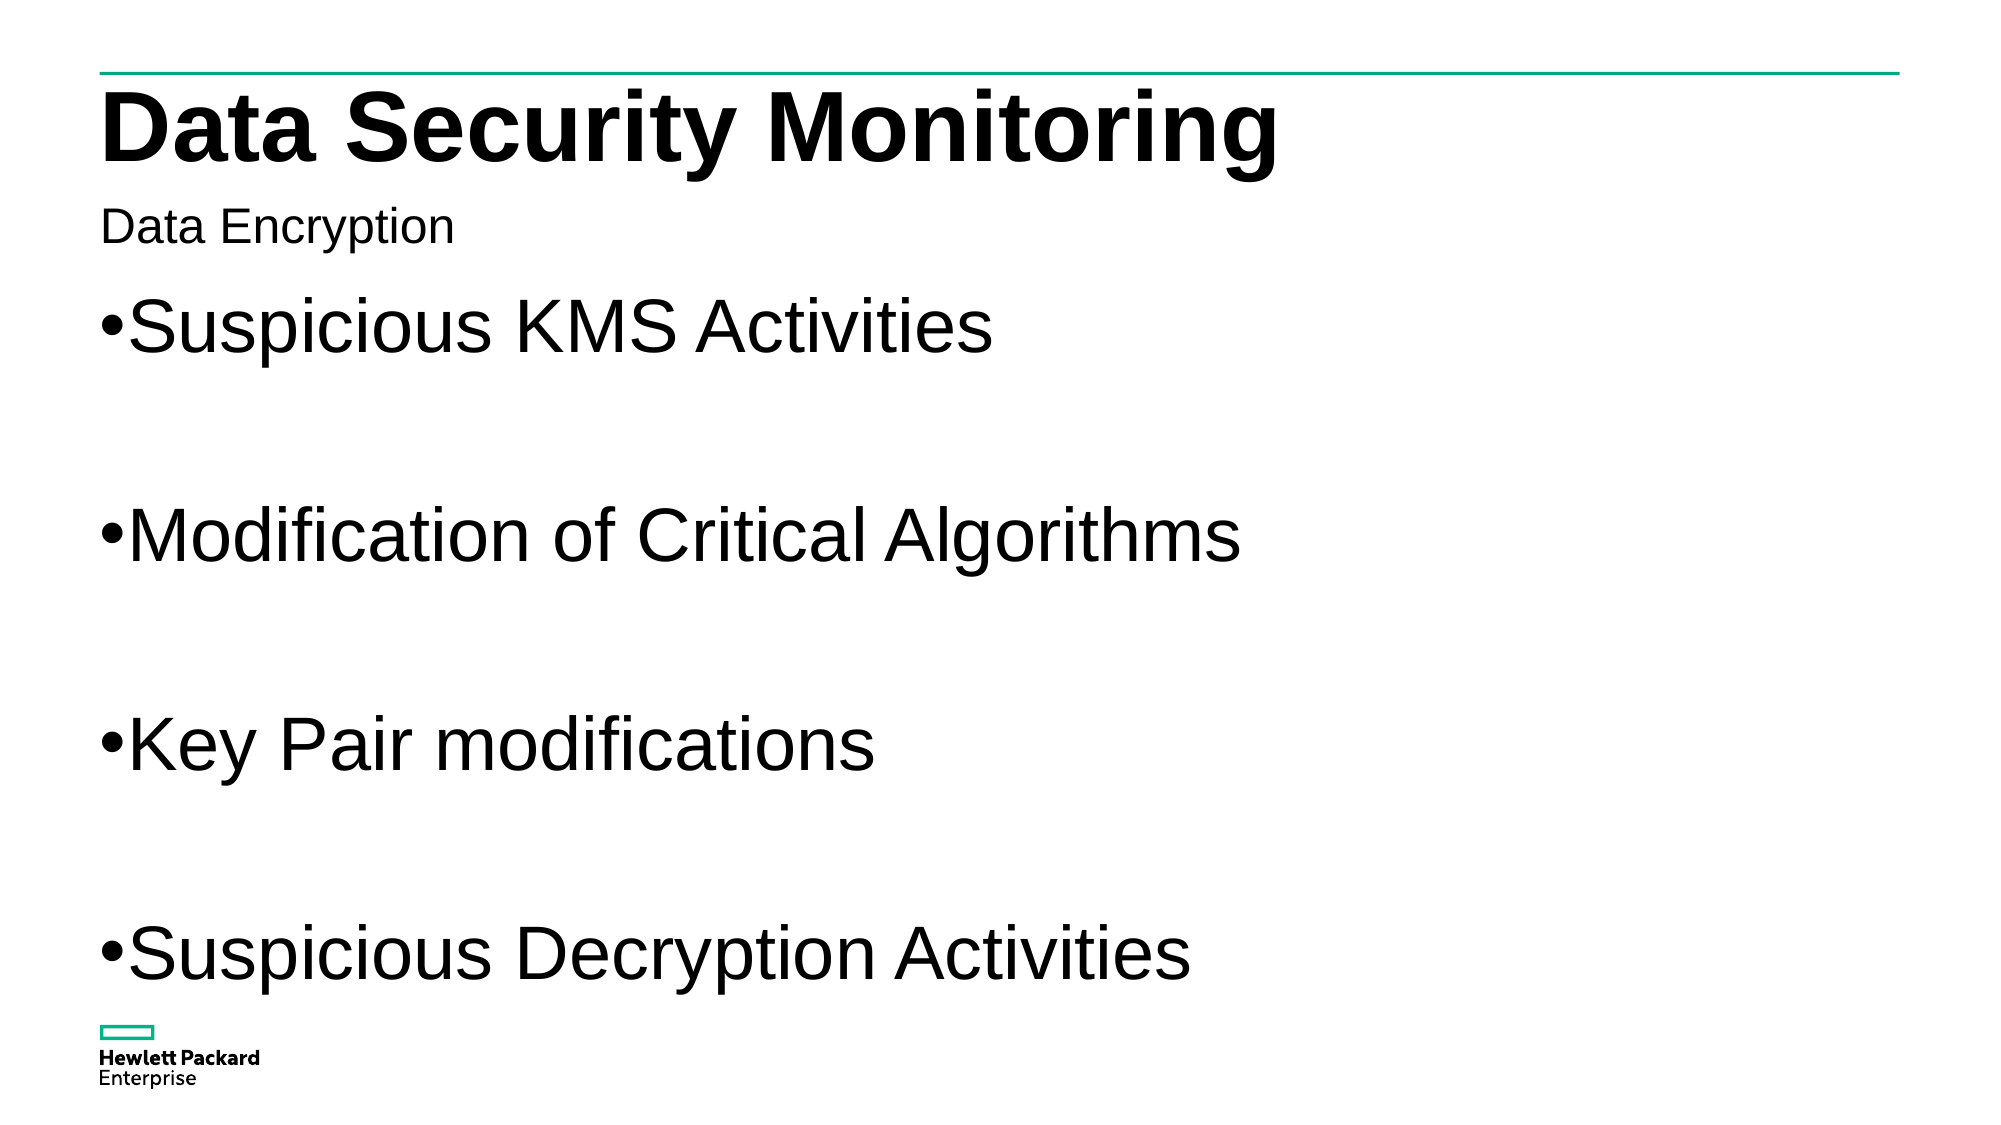

# Data Security Monitoring
Data Encryption
Suspicious KMS Activities

Modification of Critical Algorithms

Key Pair modifications

Suspicious Decryption Activities